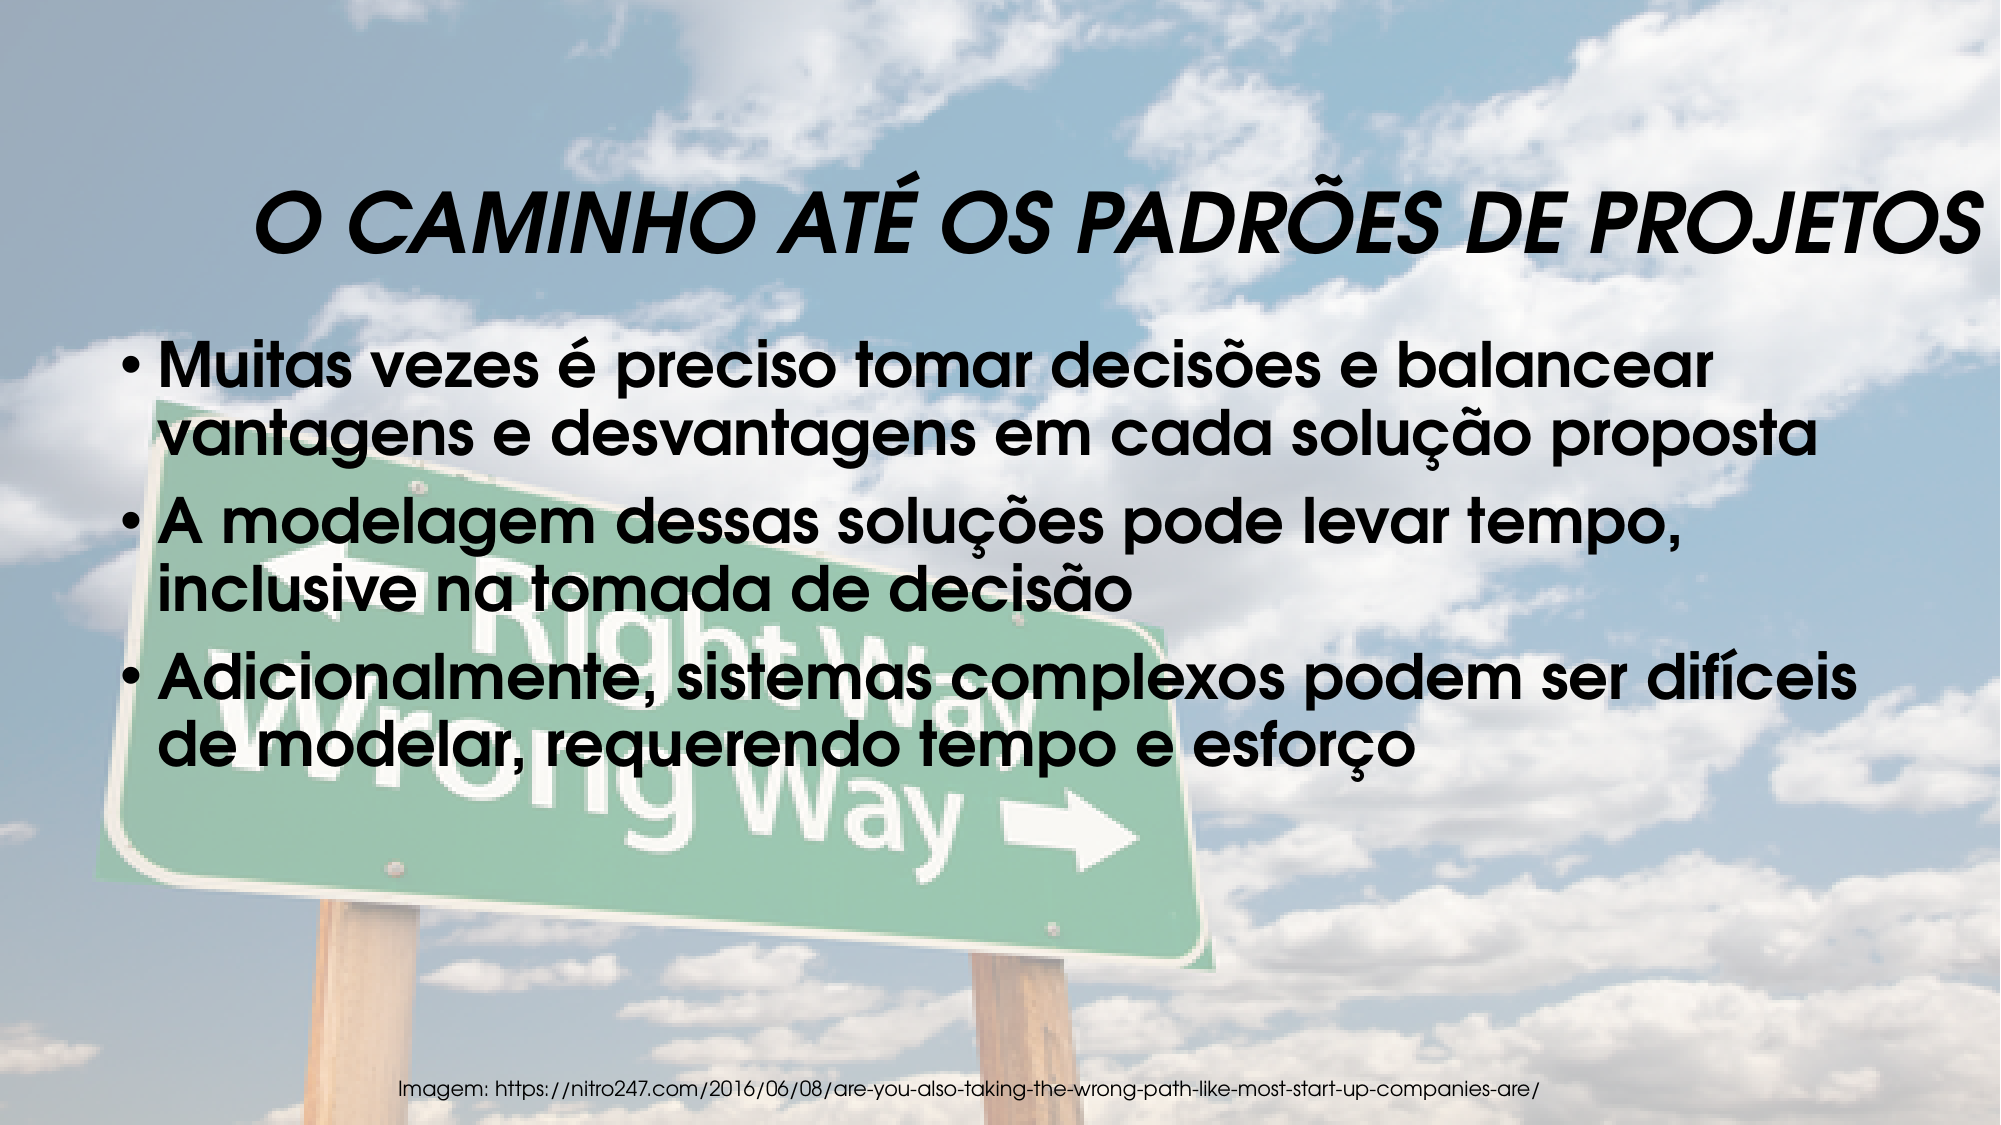

7
# O caminho até os padrões de projetos
Muitas vezes é preciso tomar decisões e balancear vantagens e desvantagens em cada solução proposta
A modelagem dessas soluções pode levar tempo, inclusive na tomada de decisão
Adicionalmente, sistemas complexos podem ser difíceis de modelar, requerendo tempo e esforço
Imagem: https://nitro247.com/2016/06/08/are-you-also-taking-the-wrong-path-like-most-start-up-companies-are/